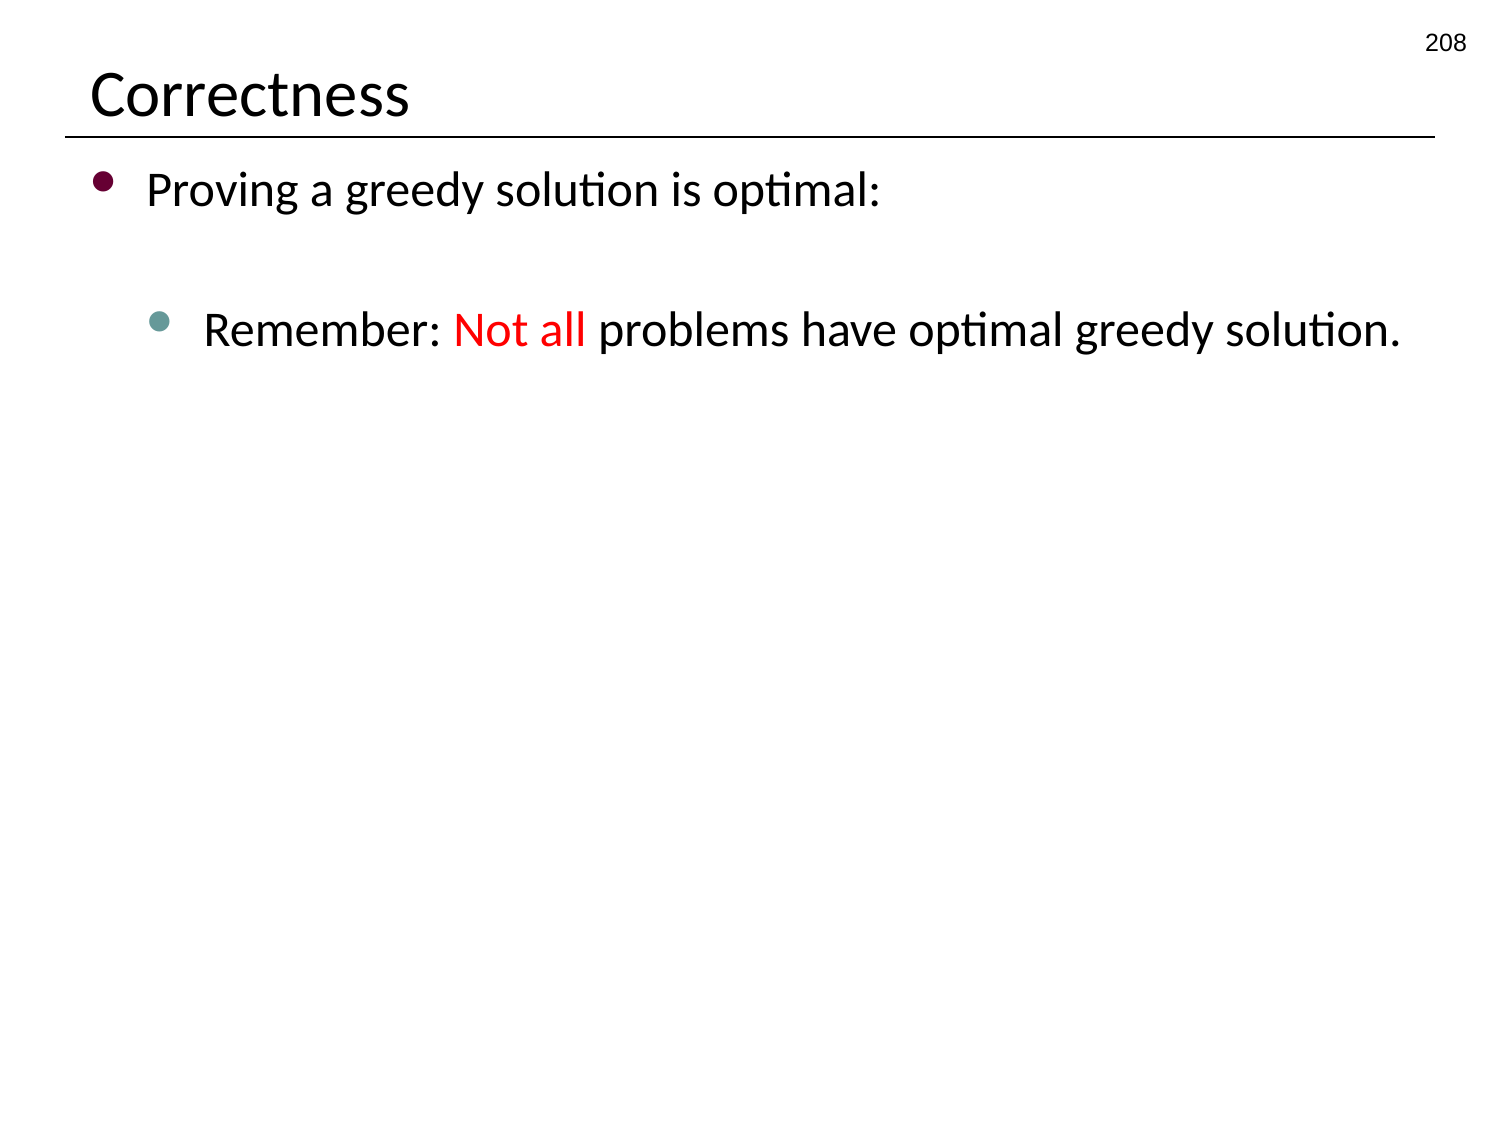

208
# Correctness
Proving a greedy solution is optimal:

Remember: Not all problems have optimal greedy solution.